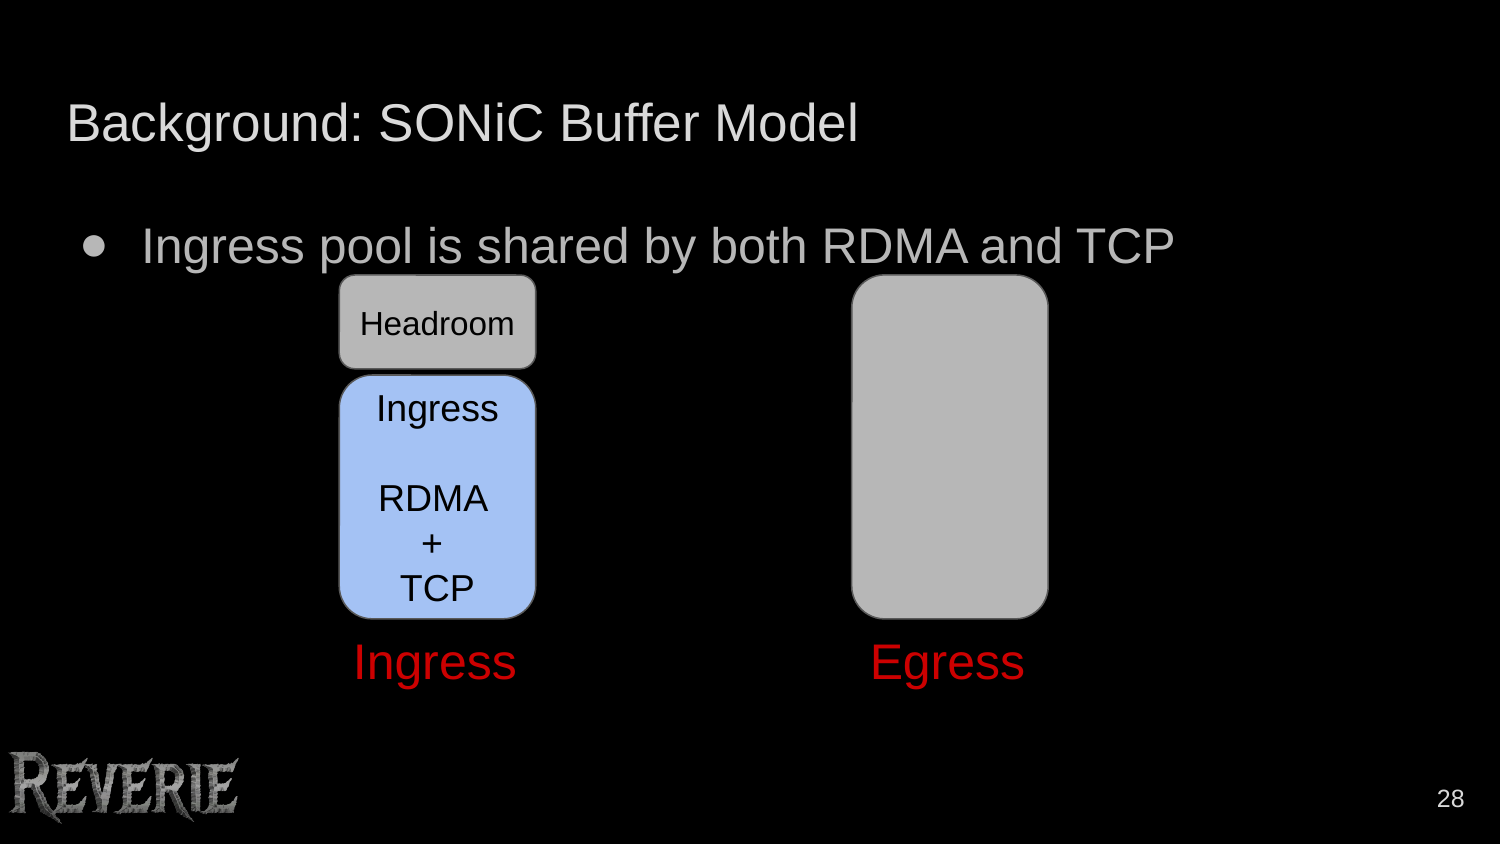

# Background: SONiC Buffer Model
Ingress pool is shared by both RDMA and TCP

Headroom
Ingress

RDMA
+
TCP
Ingress
Egress
28